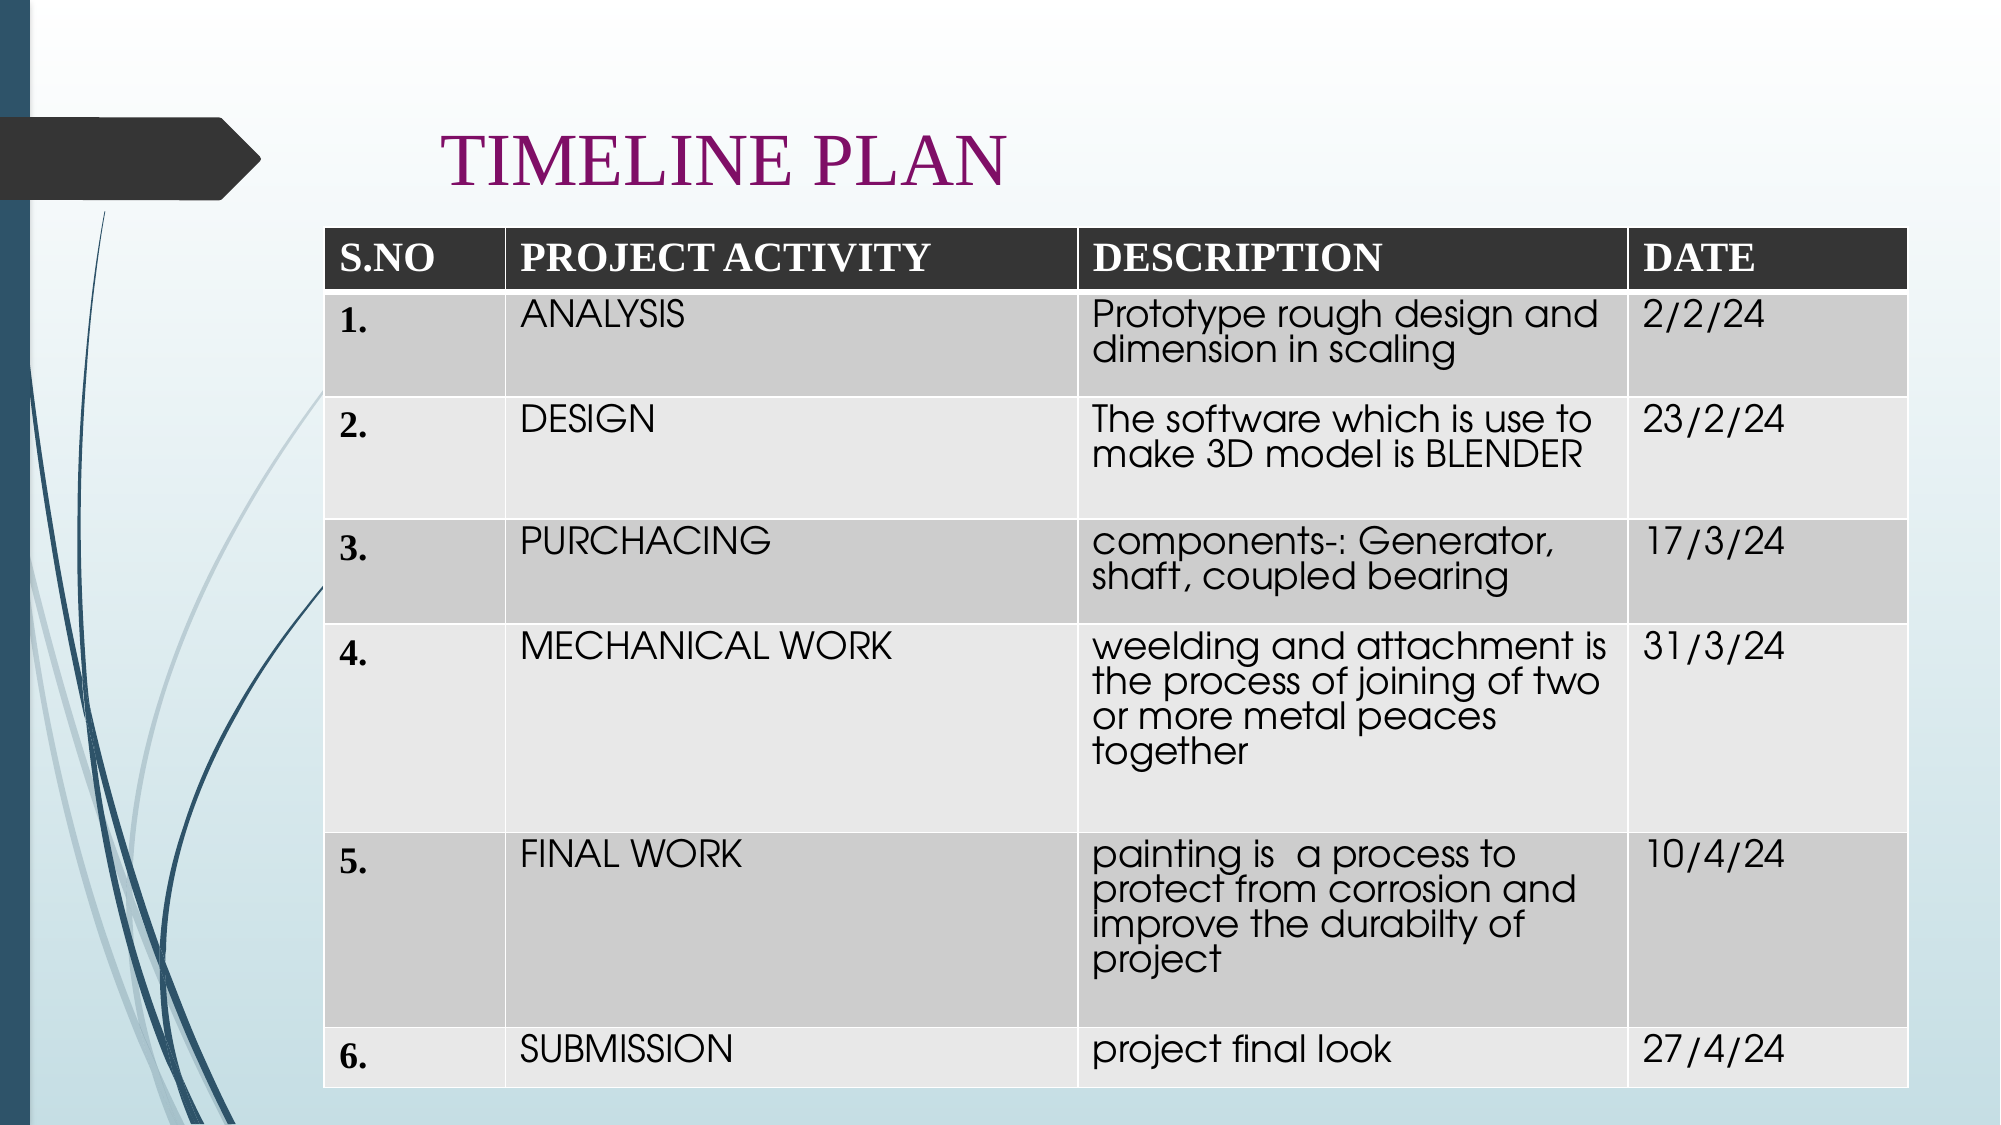

# TIMELINE PLAN
| S.NO | PROJECT ACTIVITY | DESCRIPTION | DATE |
| --- | --- | --- | --- |
| 1. | ANALYSIS | Prototype rough design and dimension in scaling | 2/2/24 |
| 2. | DESIGN | The software which is use to make 3D model is BLENDER | 23/2/24 |
| 3. | PURCHACING | components-: Generator, shaft, coupled bearing | 17/3/24 |
| 4. | MECHANICAL WORK | weelding and attachment is the process of joining of two or more metal peaces together | 31/3/24 |
| 5. | FINAL WORK | painting is a process to protect from corrosion and improve the durabilty of project | 10/4/24 |
| 6. | SUBMISSION | project final look | 27/4/24 |